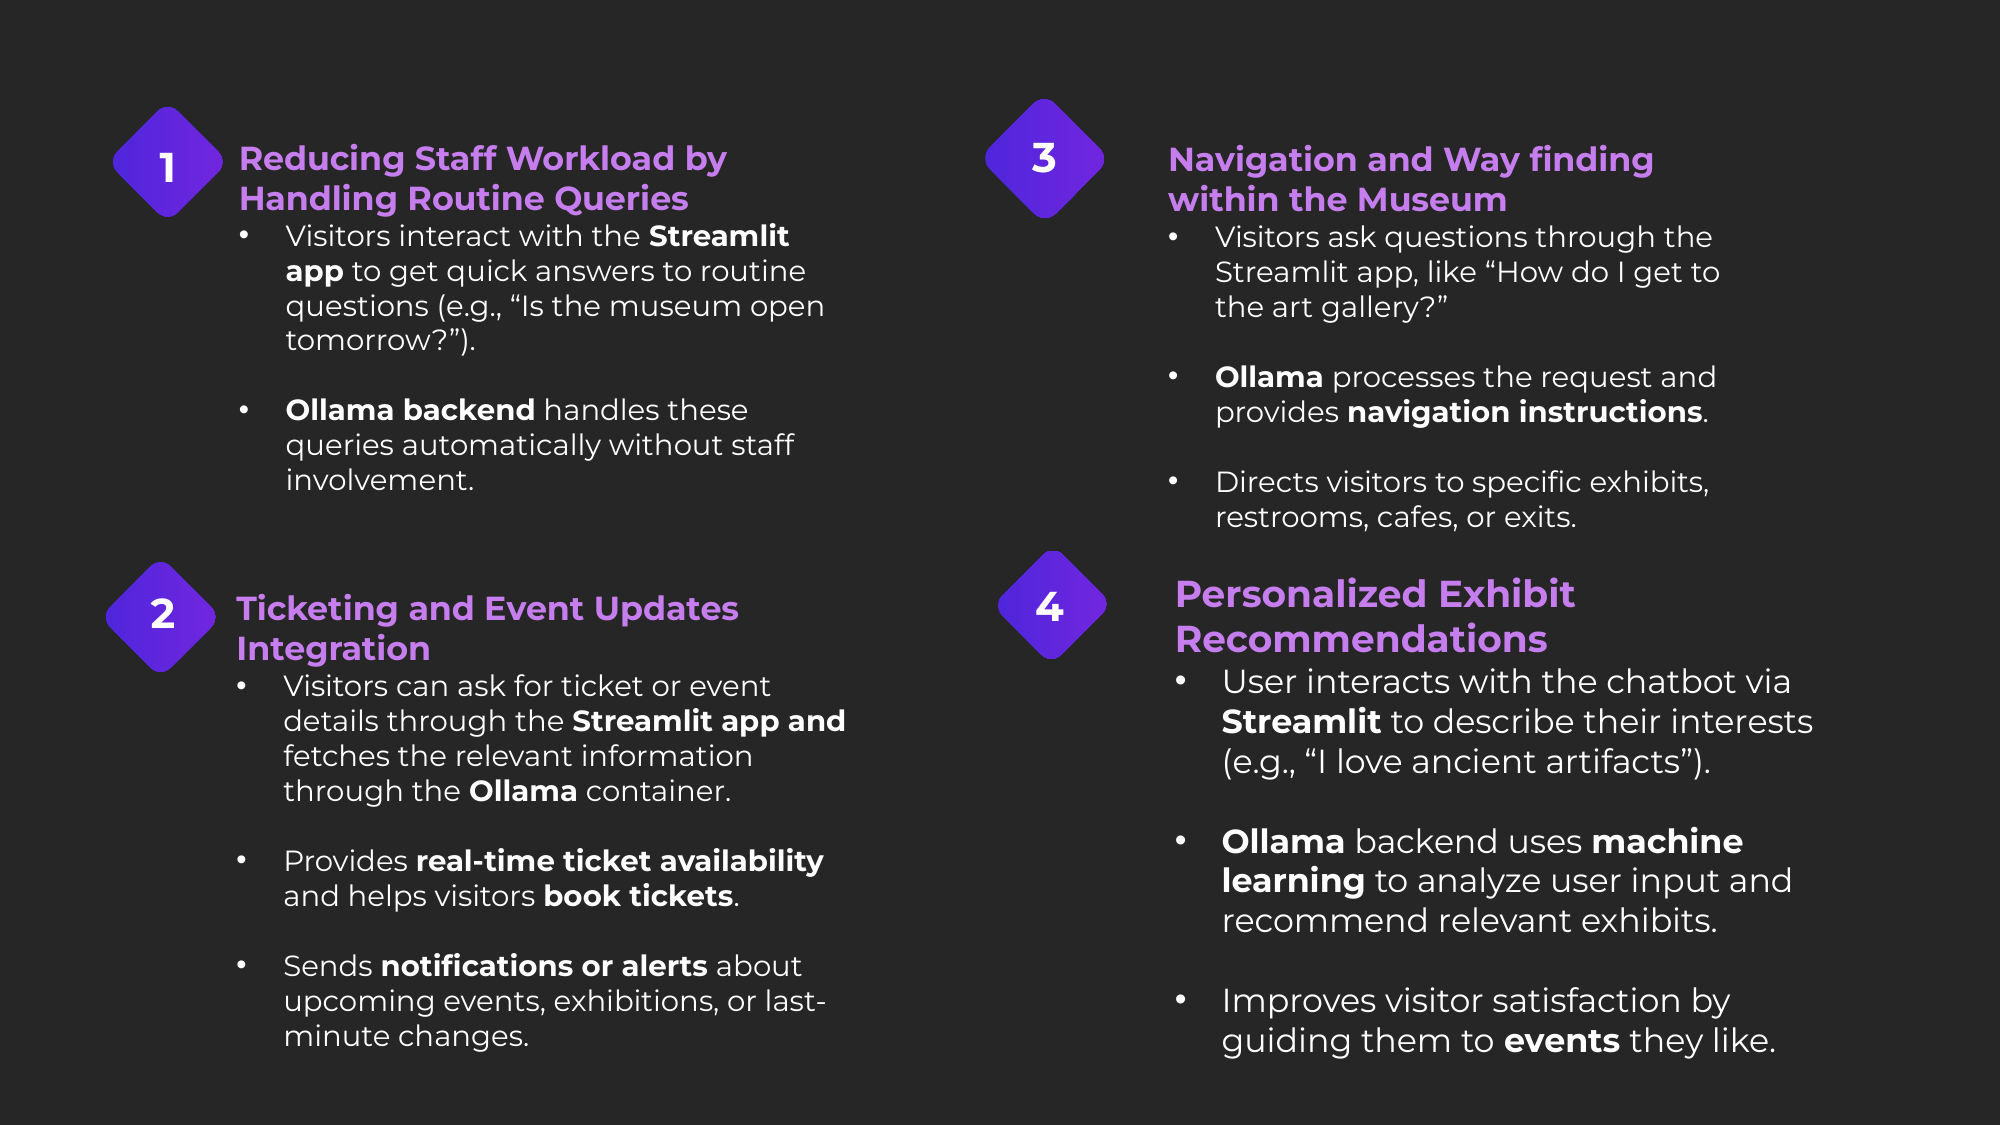

3
Navigation and Way finding within the Museum
Visitors ask questions through the Streamlit app, like “How do I get to the art gallery?”

Ollama processes the request and provides navigation instructions.

Directs visitors to specific exhibits, restrooms, cafes, or exits.

Reducing Staff Workload by Handling Routine Queries
Visitors interact with the Streamlit app to get quick answers to routine questions (e.g., “Is the museum open tomorrow?”).

Ollama backend handles these queries automatically without staff involvement.

1

Personalized Exhibit Recommendations
User interacts with the chatbot via Streamlit to describe their interests (e.g., “I love ancient artifacts”).

Ollama backend uses machine learning to analyze user input and recommend relevant exhibits.

Improves visitor satisfaction by guiding them to events they like.

4

2

Ticketing and Event Updates Integration
Visitors can ask for ticket or event details through the Streamlit app and fetches the relevant information through the Ollama container.

Provides real-time ticket availability and helps visitors book tickets.

Sends notifications or alerts about upcoming events, exhibitions, or last-minute changes.